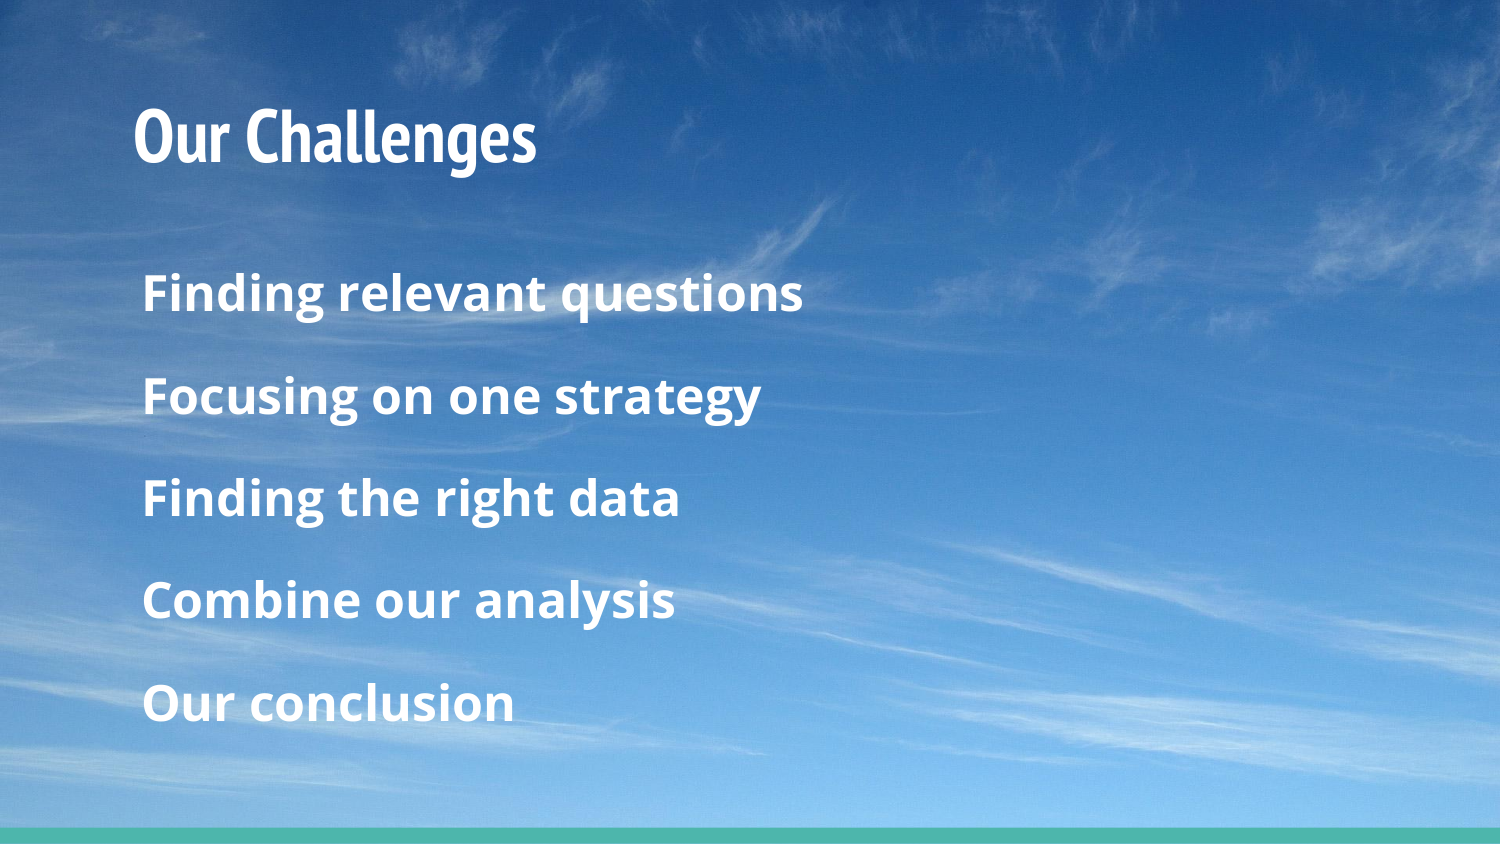

# Our Challenges
Finding relevant questions
Focusing on one strategy
Finding the right data
Combine our analysis
Our conclusion